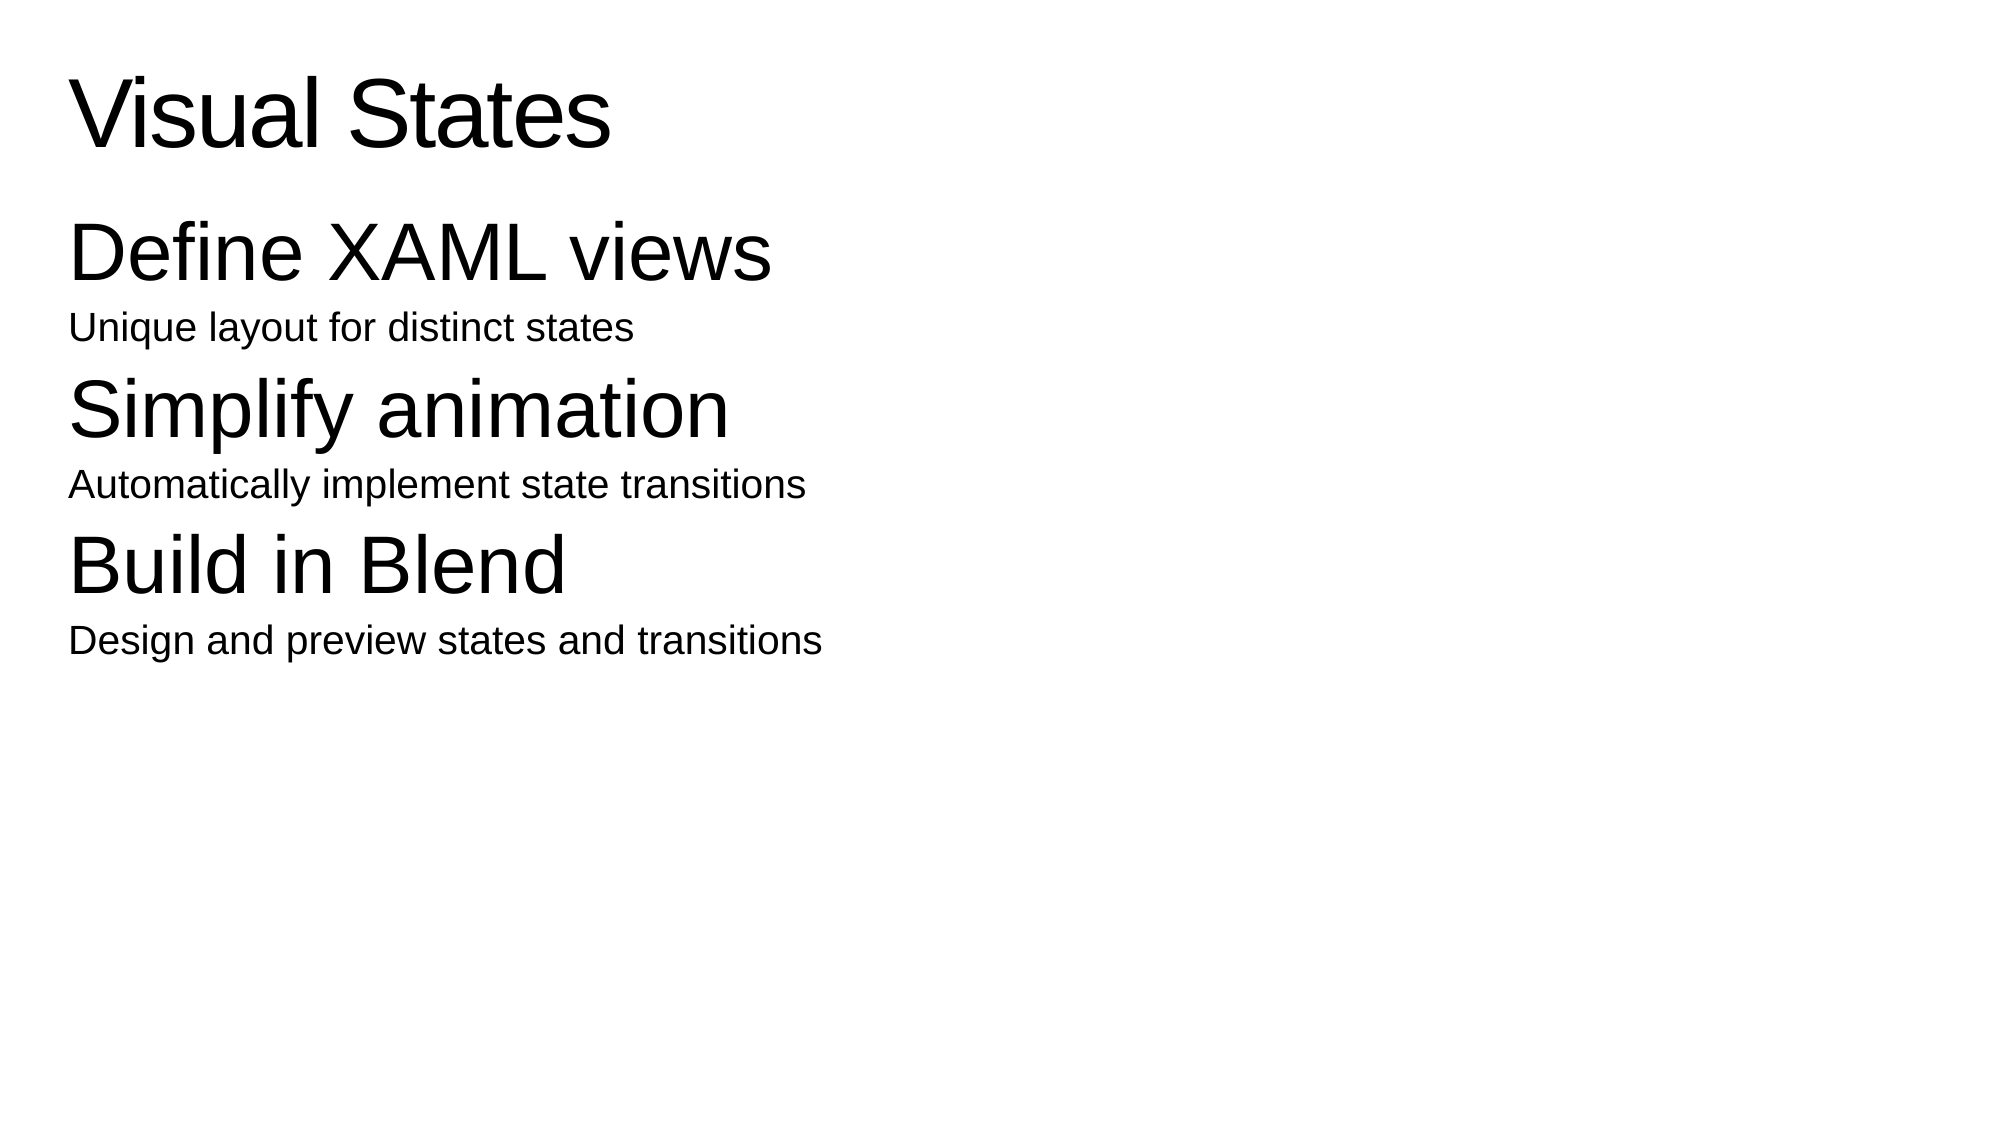

# Visual States
Define XAML views
Unique layout for distinct states
Simplify animation
Automatically implement state transitions
Build in Blend
Design and preview states and transitions